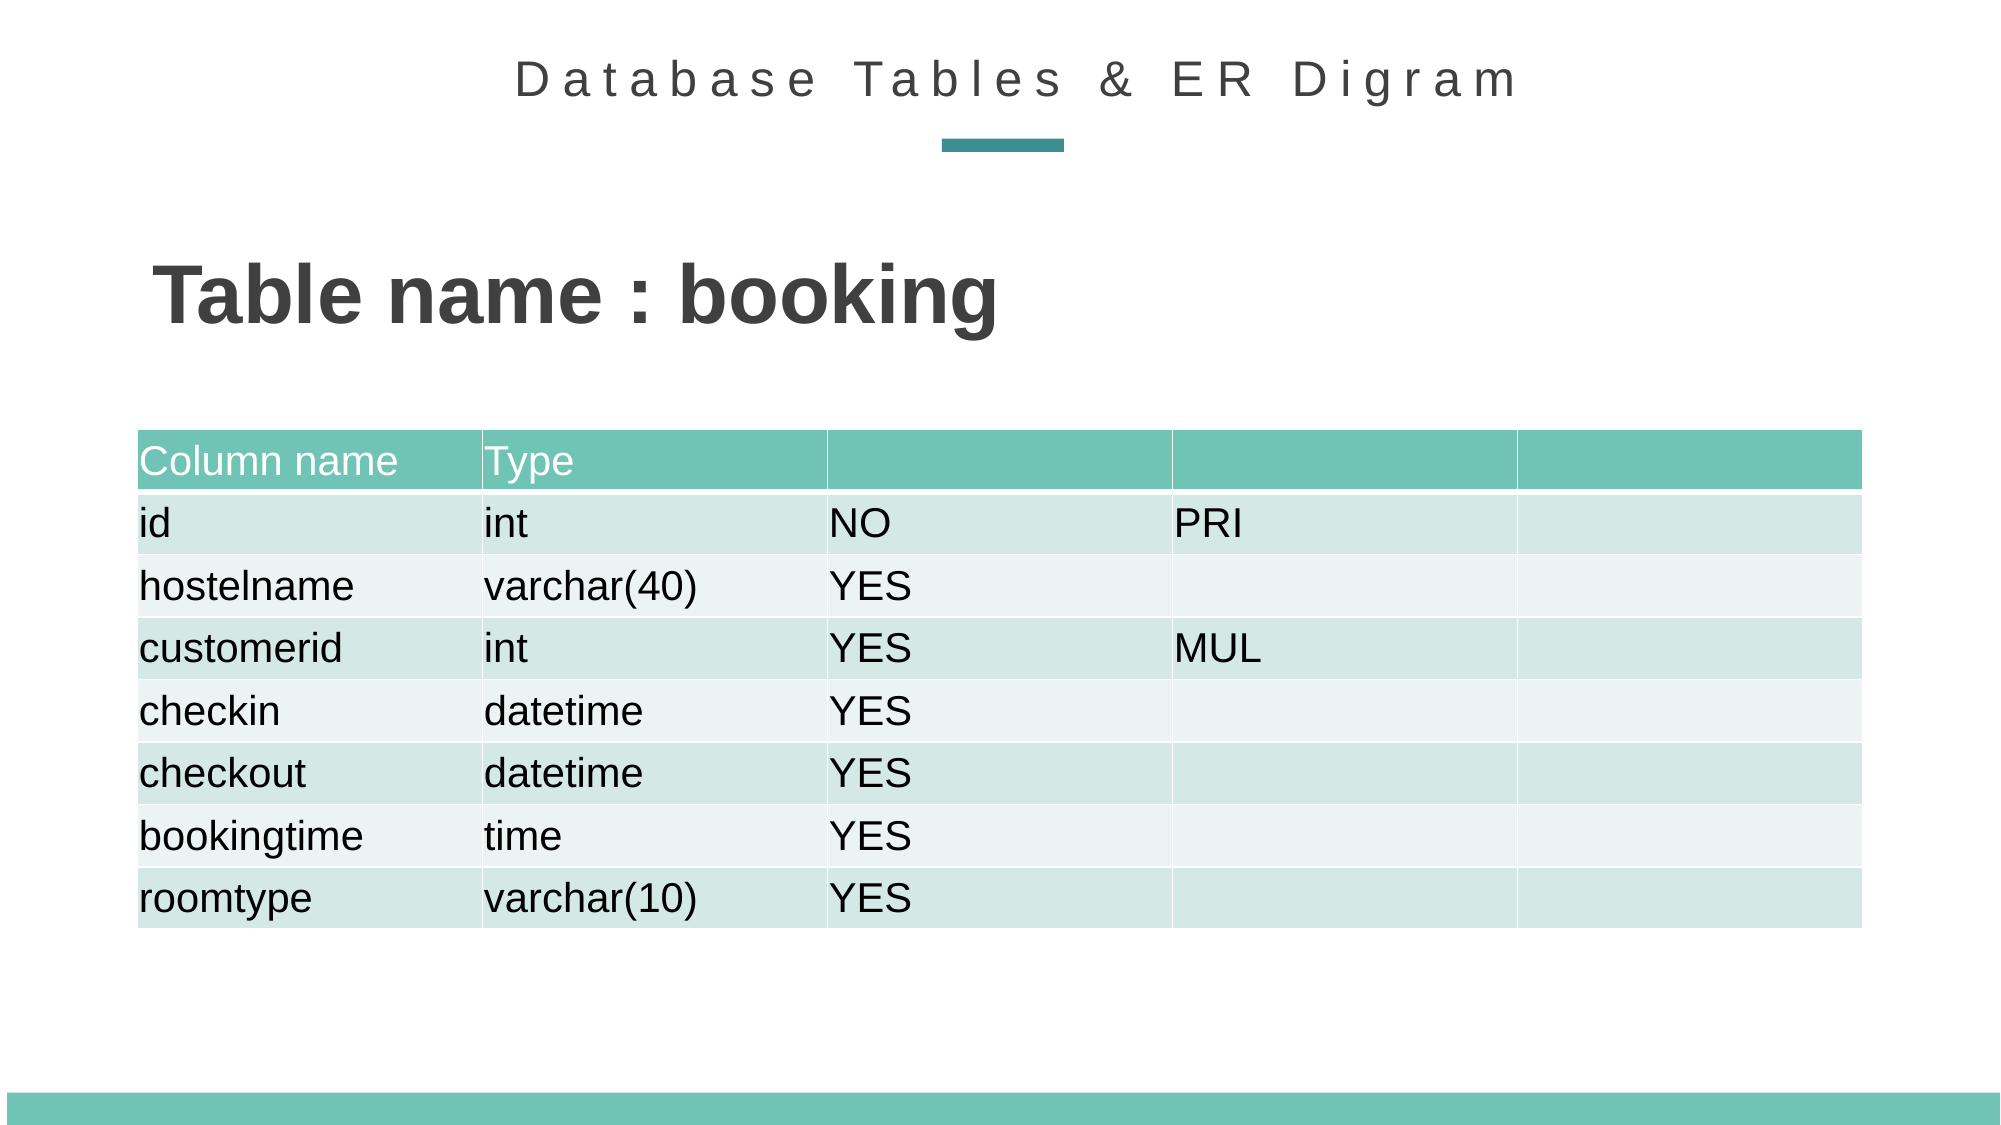

Database Tables & ER Digram

Table name : booking
| Column name | Type |  |  |  |
| --- | --- | --- | --- | --- |
| id | int | NO | PRI |  |
| hostelname | varchar(40) | YES |  |  |
| customerid | int | YES | MUL |  |
| checkin | datetime | YES |  |  |
| checkout | datetime | YES |  |  |
| bookingtime | time | YES |  |  |
| roomtype | varchar(10) | YES |  |  |